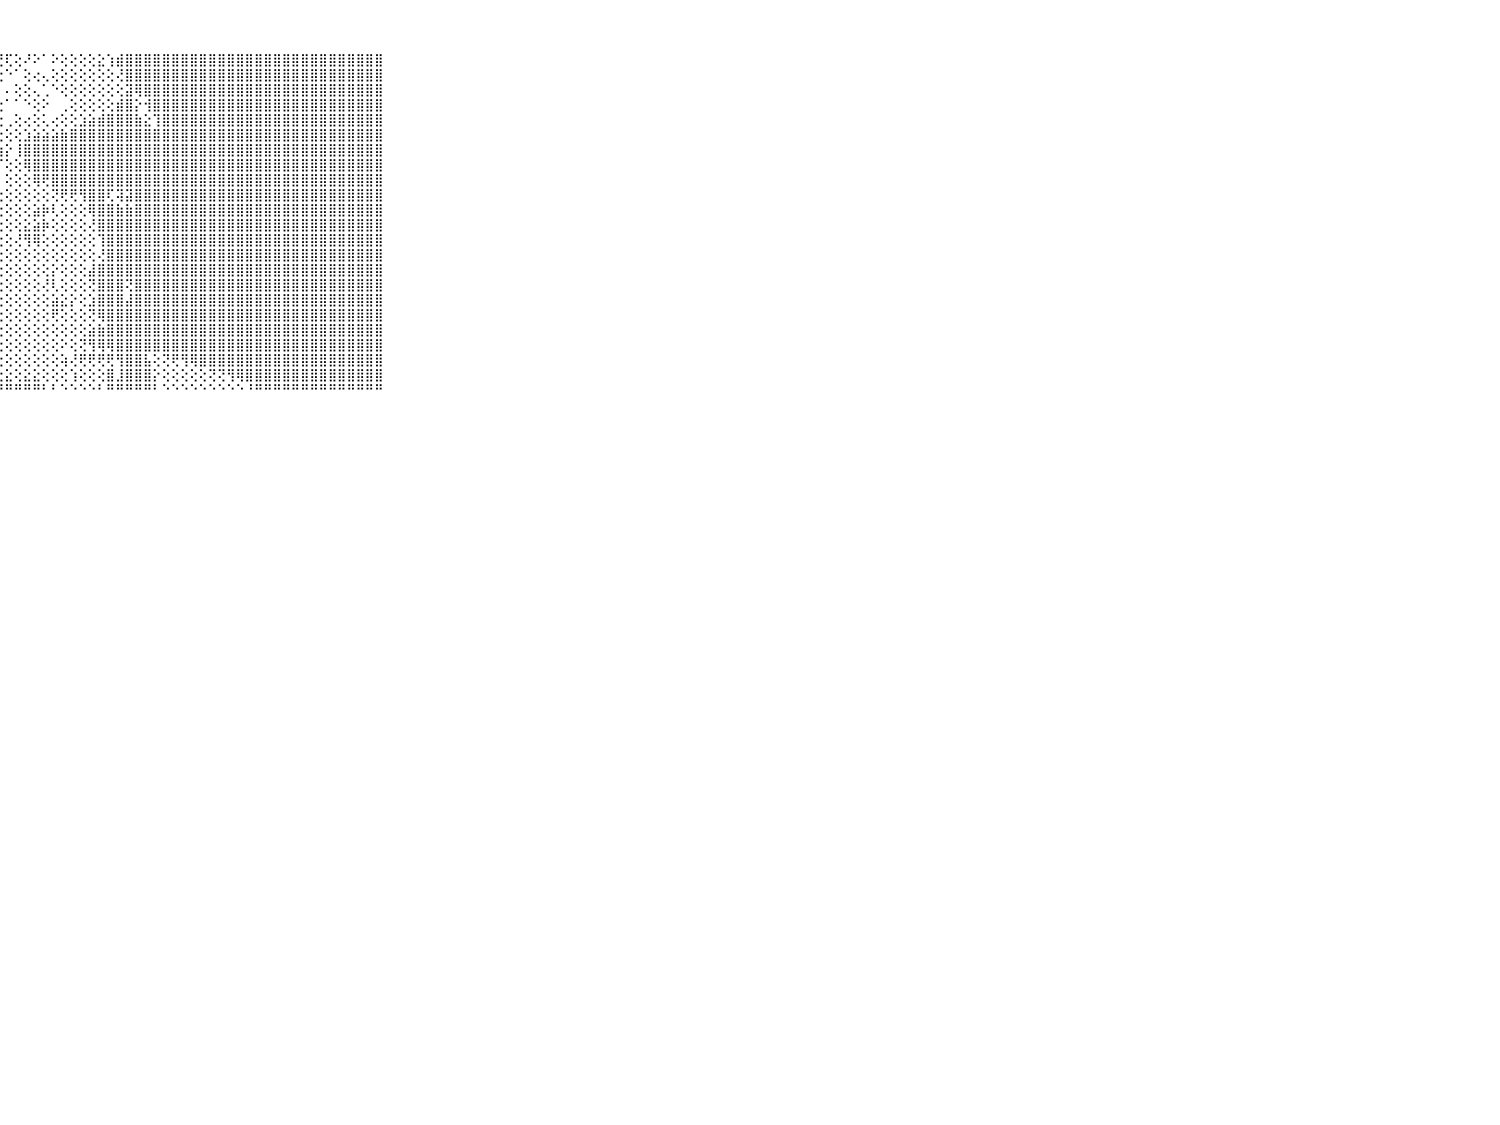

⠀⠀⠀⠀⠀⠀⠀⠀⠀⠀⠀⣿⣿⣿⣿⣿⣿⣿⣿⣿⣿⣿⣿⡿⢇⢕⢿⢟⢏⢕⠜⠕⠁⠕⢕⢕⢕⢕⣕⢱⣾⣿⣿⣿⣿⣿⣿⣿⣿⣿⣿⣿⣿⣿⣿⣿⣿⣿⣿⣿⣿⣿⣿⣿⣿⣿⣿⣿⣿⠀⠀⠀⠀⠀⠀⠀⠀⠀⠀⠀⠀
⠀⠀⠀⠀⠀⠀⠀⠀⠀⠀⠀⣿⣿⣿⣿⣿⣿⣿⣿⣿⡿⡻⢟⢗⢕⢗⢕⢑⠑⠁⢕⢔⢄⢕⢕⢕⢕⢕⢕⢕⢜⣿⣿⣿⣿⣿⣿⣿⣿⣿⣿⣿⣿⣿⣿⣿⣿⣿⣿⣿⣿⣿⣿⣿⣿⣿⣿⣿⣿⠀⠀⠀⠀⠀⠀⠀⠀⠀⠀⠀⠀
⠀⠀⠀⠀⠀⠀⠀⠀⠀⠀⠀⣿⣿⣿⣿⣿⣿⣿⣿⣿⣿⢟⢇⢑⠑⠑⠀⠀⠄⢕⢕⢄⢁⠑⢕⢕⢕⢕⢕⢕⢕⣽⢿⣿⣿⣿⣿⣿⣿⣿⣿⣿⣿⣿⣿⣿⣿⣿⣿⣿⣿⣿⣿⣿⣿⣿⣿⣿⣿⠀⠀⠀⠀⠀⠀⠀⠀⠀⠀⠀⠀
⠀⠀⠀⠀⠀⠀⠀⠀⠀⠀⠀⣿⣿⣿⣿⣿⣿⣿⣿⢟⢕⢕⢕⠕⢔⢀⢁⢑⠁⠁⠑⢕⠕⠀⢀⢕⢕⢕⢕⢕⣾⣿⡕⢺⣿⣿⣿⣿⣿⣿⣿⣿⣿⣿⣿⣿⣿⣿⣿⣿⣿⣿⣿⣿⣿⣿⣿⣿⣿⠀⠀⠀⠀⠀⠀⠀⠀⠀⠀⠀⠀
⠀⠀⠀⠀⠀⠀⠀⠀⠀⠀⠀⣿⣿⣿⣿⣿⣿⢏⢇⢕⢕⢕⢕⢅⢁⢕⢕⢕⢀⢕⢔⢕⢅⢔⢕⢕⣱⣵⣾⣿⣿⣿⣷⣕⢹⣿⣿⣿⣿⣿⣿⣿⣿⣿⣿⣿⣿⣿⣿⣿⣿⣿⣿⣿⣿⣿⣿⣿⣿⠀⠀⠀⠀⠀⠀⠀⠀⠀⠀⠀⠀
⠀⠀⠀⠀⠀⠀⠀⠀⠀⠀⠀⣿⣿⣿⣿⣿⡿⢕⢕⢕⢕⢕⢕⢕⢕⢕⢕⢕⢕⢕⣱⣵⣵⣵⣷⣿⣿⣿⣿⣿⣿⣿⣿⣿⣿⣿⣿⣿⣿⣿⣿⣿⣿⣿⣿⣿⣿⣿⣿⣿⣿⣿⣿⣿⣿⣿⣿⣿⣿⠀⠀⠀⠀⠀⠀⠀⠀⠀⠀⠀⠀
⠀⠀⠀⠀⠀⠀⠀⠀⠀⠀⠀⣿⣿⣿⣿⣿⣿⡇⢕⢕⢕⢕⢕⢕⢕⢕⢕⣵⡕⢸⣿⣿⣿⣿⣿⣿⣿⣿⣿⣿⣿⣿⣿⣿⣿⣿⣿⣿⣿⣿⣿⣿⣿⣿⣿⣿⣿⣿⣿⣿⣿⣿⣿⣿⣿⣿⣿⣿⣿⠀⠀⠀⠀⠀⠀⠀⠀⠀⠀⠀⠀
⠀⠀⠀⠀⠀⠀⠀⠀⠀⠀⠀⣿⣿⣿⣿⣿⣿⣿⢇⢕⢕⢕⢕⢕⢱⣾⣿⡏⢕⢕⢿⣿⣿⣿⣿⣿⣿⣿⣿⣿⣿⣿⣿⣿⣿⣿⣿⣿⣿⣿⣿⣿⣿⣿⣿⣿⣿⣿⣿⣿⣿⣿⣿⣿⣿⣿⣿⣿⣿⠀⠀⠀⠀⠀⠀⠀⠀⠀⠀⠀⠀
⠀⠀⠀⠀⠀⠀⠀⠀⠀⠀⠀⣿⣿⣿⣿⣿⣿⣿⡇⢕⢕⢕⢕⢕⢜⢻⣿⡇⢕⢕⢕⢿⢟⣿⣿⣿⣿⣿⣿⣿⣿⣿⣿⣿⣿⣿⣿⣿⣿⣿⣿⣿⣿⣿⣿⣿⣿⣿⣿⣿⣿⣿⣿⣿⣿⣿⣿⣿⣿⠀⠀⠀⠀⠀⠀⠀⠀⠀⠀⠀⠀
⠀⠀⠀⠀⠀⠀⠀⠀⠀⠀⠀⣿⣿⣿⣿⣿⣿⣿⡇⢕⢕⢕⢕⢕⢕⢕⢕⢕⢕⢕⢕⢕⢕⢝⢟⢟⢻⣿⣿⢏⢽⣽⣿⣿⣿⣿⣿⣿⣿⣿⣿⣿⣿⣿⣿⣿⣿⣿⣿⣿⣿⣿⣿⣿⣿⣿⣿⣿⣿⠀⠀⠀⠀⠀⠀⠀⠀⠀⠀⠀⠀
⠀⠀⠀⠀⠀⠀⠀⠀⠀⠀⠀⣿⣿⣿⣿⣿⣿⣿⣧⢕⢕⢕⢕⢕⢱⡇⢕⢕⢕⢕⢕⣵⡷⢇⢕⢕⢕⢿⣿⣿⣷⣷⣿⣿⣿⣿⣿⣿⣿⣿⣿⣿⣿⣿⣿⣿⣿⣿⣿⣿⣿⣿⣿⣿⣿⣿⣿⣿⣿⠀⠀⠀⠀⠀⠀⠀⠀⠀⠀⠀⠀
⠀⠀⠀⠀⠀⠀⠀⠀⠀⠀⠀⣿⣿⣿⣿⣿⣿⣿⣿⣇⢕⢕⢕⢕⢕⣿⡕⢕⢕⢕⣕⣵⡷⢕⢕⢕⢕⢜⣿⣿⣿⣿⣿⣿⣿⣿⣿⣿⣿⣿⣿⣿⣿⣿⣿⣿⣿⣿⣿⣿⣿⣿⣿⣿⣿⣿⣿⣿⣿⠀⠀⠀⠀⠀⠀⠀⠀⠀⠀⠀⠀
⠀⠀⠀⠀⠀⠀⠀⠀⠀⠀⠀⣿⣿⣿⣿⣿⣿⣿⣿⡟⣕⢕⢕⢕⢕⣿⡇⢕⢕⢜⢻⢿⢕⢕⢕⢕⢕⢕⢹⣿⣿⣿⣿⣿⣿⣿⣿⣿⣿⣿⣿⣿⣿⣿⣿⣿⣿⣿⣿⣿⣿⣿⣿⣿⣿⣿⣿⣿⣿⠀⠀⠀⠀⠀⠀⠀⠀⠀⠀⠀⠀
⠀⠀⠀⠀⠀⠀⠀⠀⠀⠀⠀⣿⣿⣿⣿⣿⣿⣿⣿⣮⢻⢇⡕⣕⢕⢕⢕⢕⢕⢕⢕⢕⢕⢕⢕⢕⢕⢕⢜⣿⣿⣿⣿⣿⣿⣿⣿⣿⣿⣿⣿⣿⣿⣿⣿⣿⣿⣿⣿⣿⣿⣿⣿⣿⣿⣿⣿⣿⣿⠀⠀⠀⠀⠀⠀⠀⠀⠀⠀⠀⠀
⠀⠀⠀⠀⠀⠀⠀⠀⠀⠀⠀⣿⣿⣿⣿⣿⣿⣿⣿⣿⣾⢽⣧⡜⢕⢕⢕⢕⢕⢕⢕⢕⢕⡕⢕⢕⢕⣼⣿⣿⣿⣿⣿⣿⣿⣿⣿⣿⣿⣿⣿⣿⣿⣿⣿⣿⣿⣿⣿⣿⣿⣿⣿⣿⣿⣿⣿⣿⣿⠀⠀⠀⠀⠀⠀⠀⠀⠀⠀⠀⠀
⠀⠀⠀⠀⠀⠀⠀⠀⠀⠀⠀⣿⣿⣿⣿⣿⣿⣿⣿⣿⣿⣿⣽⢝⢕⢕⢕⢕⢕⢕⢕⢕⢜⢇⢕⢕⢕⢝⣿⣿⣿⢝⣿⣿⣿⣿⣿⣿⣿⣿⣿⣿⣿⣿⣿⣿⣿⣿⣿⣿⣿⣿⣿⣿⣿⣿⣿⣿⣿⠀⠀⠀⠀⠀⠀⠀⠀⠀⠀⠀⠀
⠀⠀⠀⠀⠀⠀⠀⠀⠀⠀⠀⣿⣿⣿⣿⣿⣿⣿⣿⣿⣿⣿⢟⣇⢕⢕⢕⢕⢕⢕⢕⢕⢕⣵⣕⡕⢕⣱⣿⣿⣿⣼⣿⣿⣿⣿⣿⣿⣿⣿⣿⣿⣿⣿⣿⣿⣿⣿⣿⣿⣿⣿⣿⣿⣿⣿⣿⣿⣿⠀⠀⠀⠀⠀⠀⠀⠀⠀⠀⠀⠀
⠀⠀⠀⠀⠀⠀⠀⠀⠀⠀⠀⣿⣿⣿⣿⣿⣿⣿⣿⣿⡿⢏⠕⢿⡕⢕⢕⢕⢕⢕⢕⢕⢕⢟⢕⢕⢕⢝⢿⣿⣿⣿⣿⣿⣿⣿⣿⣿⣿⣿⣿⣿⣿⣿⣿⣿⣿⣿⣿⣿⣿⣿⣿⣿⣿⣿⣿⣿⣿⠀⠀⠀⠀⠀⠀⠀⠀⠀⠀⠀⠀
⠀⠀⠀⠀⠀⠀⠀⠀⠀⠀⠀⣿⣿⣿⣿⣿⣿⣿⡿⢟⠕⠁⠀⢸⡕⢕⢕⢕⢕⢕⢕⢕⢕⢕⢕⢕⢕⣵⣷⣿⣿⣿⣿⣿⣿⣿⣿⣿⣿⣿⣿⣿⣿⣿⣿⣿⣿⣿⣿⣿⣿⣿⣿⣿⣿⣿⣿⣿⣿⠀⠀⠀⠀⠀⠀⠀⠀⠀⠀⠀⠀
⠀⠀⠀⠀⠀⠀⠀⠀⠀⠀⠀⣿⣿⣿⣿⢿⢟⢏⠑⠁⠀⠀⠀⠑⣷⢕⢕⢕⢕⢕⢕⢕⢕⢕⠕⢕⢝⢻⢿⢿⣿⣿⣿⣿⣿⣿⣿⣿⣿⣿⣿⣿⣿⣿⣿⣿⣿⣿⣿⣿⣿⣿⣿⣿⣿⣿⣿⣿⣿⠀⠀⠀⠀⠀⠀⠀⠀⠀⠀⠀⠀
⠀⠀⠀⠀⠀⠀⠀⠀⠀⠀⠀⢿⢟⢝⠑⠑⠁⠀⠀⠀⠀⠀⠀⠀⢹⣷⢕⢕⢕⢕⢕⢕⢕⢕⢵⢜⢟⢟⢟⢟⢻⣿⣿⣧⢕⢝⢟⢻⢿⣿⣿⣿⣿⣿⣿⣿⣿⣿⣿⣿⣿⣿⣿⣿⣿⣿⣿⣿⣿⠀⠀⠀⠀⠀⠀⠀⠀⠀⠀⠀⠀
⠀⠀⠀⠀⠀⠀⠀⠀⠀⠀⠀⠁⠀⠀⠀⠀⠀⠀⠀⠀⠀⠀⠀⠀⢜⣿⣧⣕⣕⢕⣕⣕⢕⢕⢕⢱⢕⢕⢕⣿⣸⣿⣿⣿⡕⢕⢕⢕⢕⢕⢝⢝⢻⢿⣿⣿⣿⣿⣿⣿⣿⣿⣿⣿⣿⣿⣿⣿⣿⠀⠀⠀⠀⠀⠀⠀⠀⠀⠀⠀⠀
⠀⠀⠀⠀⠀⠀⠀⠀⠀⠀⠀⠀⠀⠀⠀⠀⠀⠀⠀⠀⠀⠀⠀⠀⠀⠙⠛⠛⠛⠛⠛⠛⠃⠃⠑⠑⠑⠑⠃⠛⠛⠛⠛⠛⠃⠑⠑⠑⠑⠑⠑⠑⠑⠑⠘⠛⠛⠛⠛⠛⠛⠛⠛⠛⠛⠛⠛⠛⠛⠀⠀⠀⠀⠀⠀⠀⠀⠀⠀⠀⠀